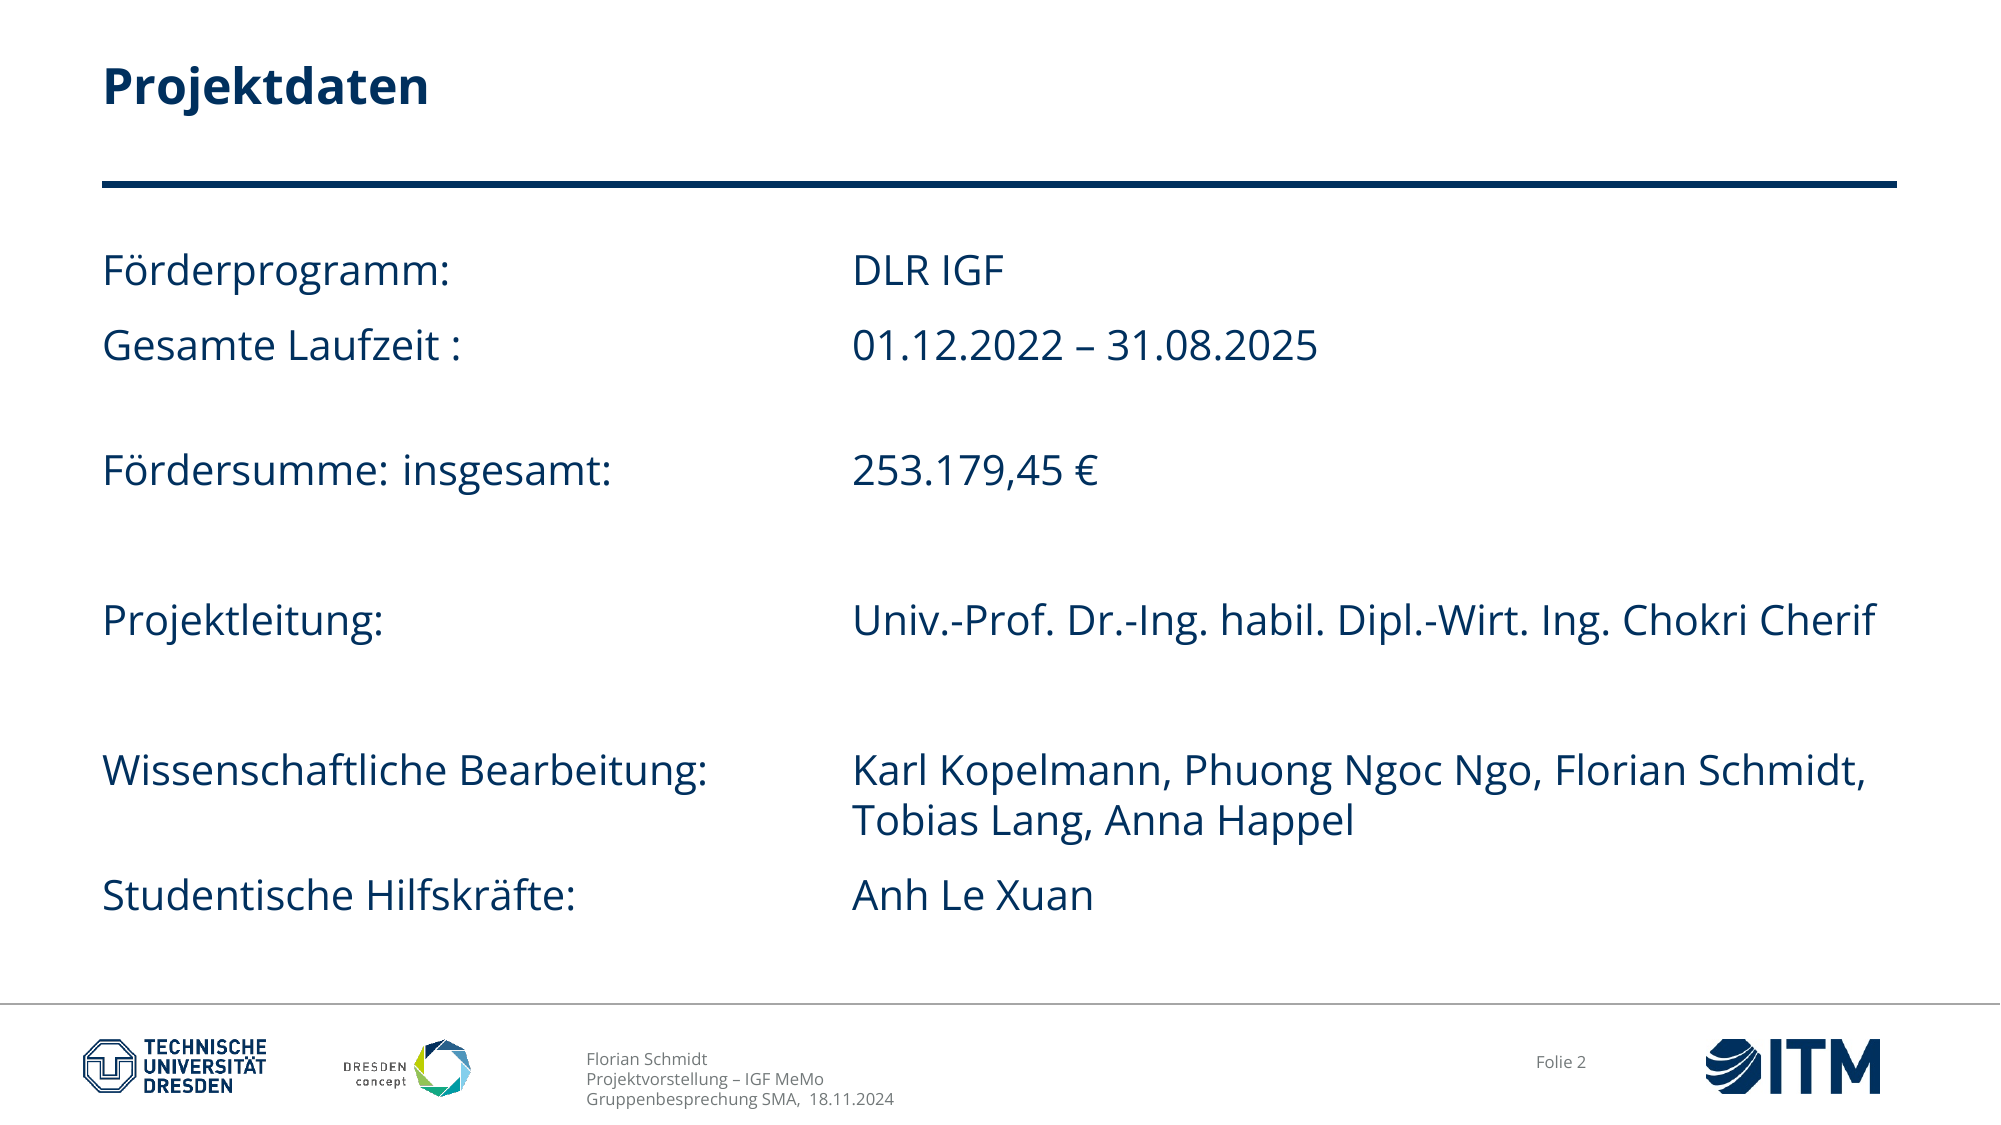

Projektdaten
Förderprogramm:			DLR IGF
Gesamte Laufzeit :			01.12.2022 – 31.08.2025
Fördersumme:	insgesamt:		253.179,45 €

Projektleitung:				Univ.-Prof. Dr.-Ing. habil. Dipl.-Wirt. Ing. Chokri Cherif

Wissenschaftliche Bearbeitung:	Karl Kopelmann, Phuong Ngoc Ngo, Florian Schmidt, 					Tobias Lang, Anna Happel
Studentische Hilfskräfte:		Anh Le Xuan